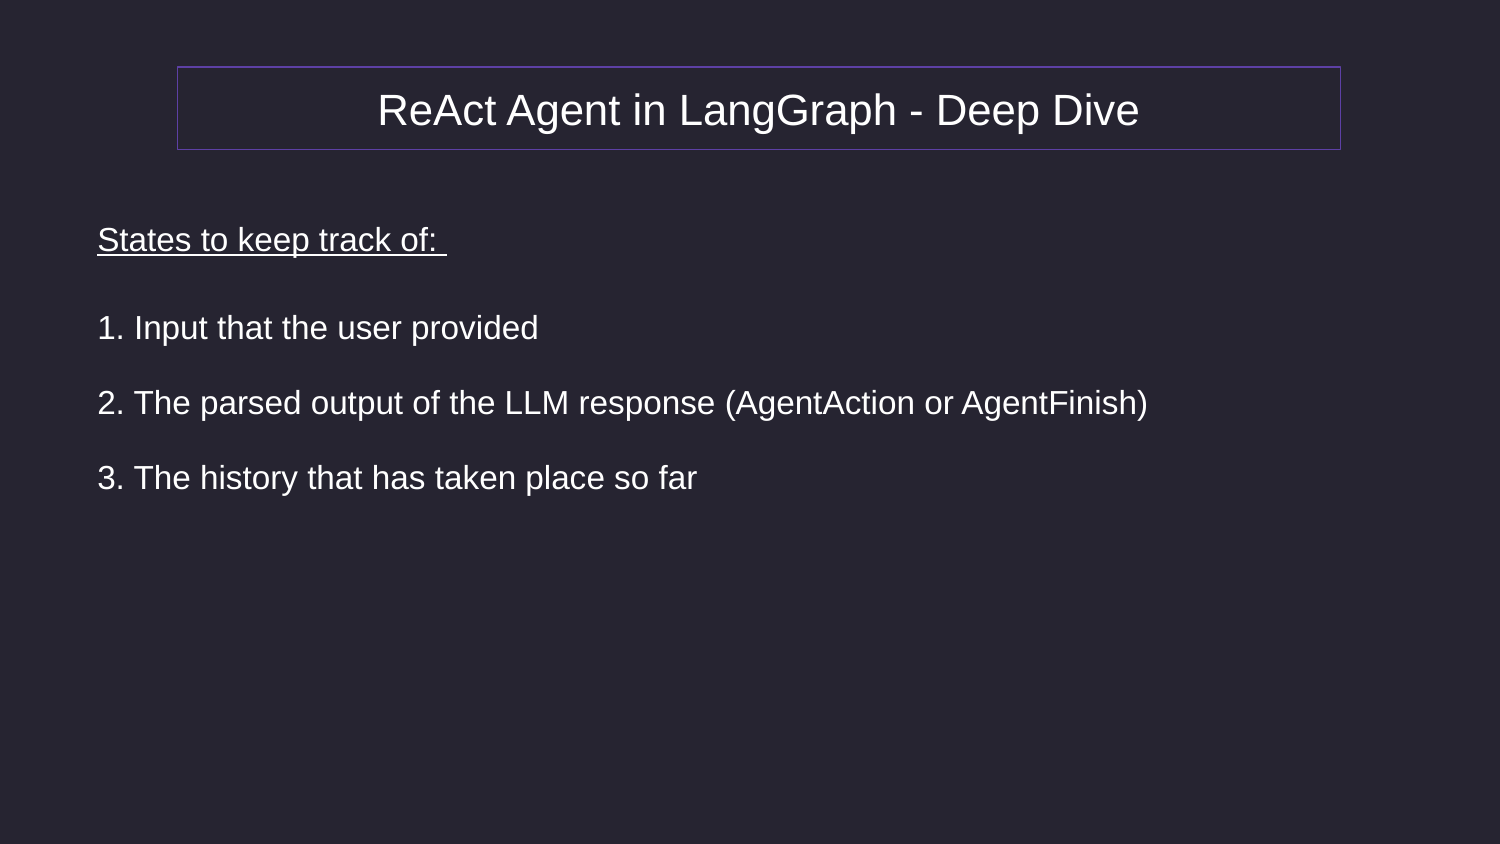

ReAct Agent in LangGraph - Deep Dive
States to keep track of:
1. Input that the user provided
2. The parsed output of the LLM response (AgentAction or AgentFinish)
3. The history that has taken place so far